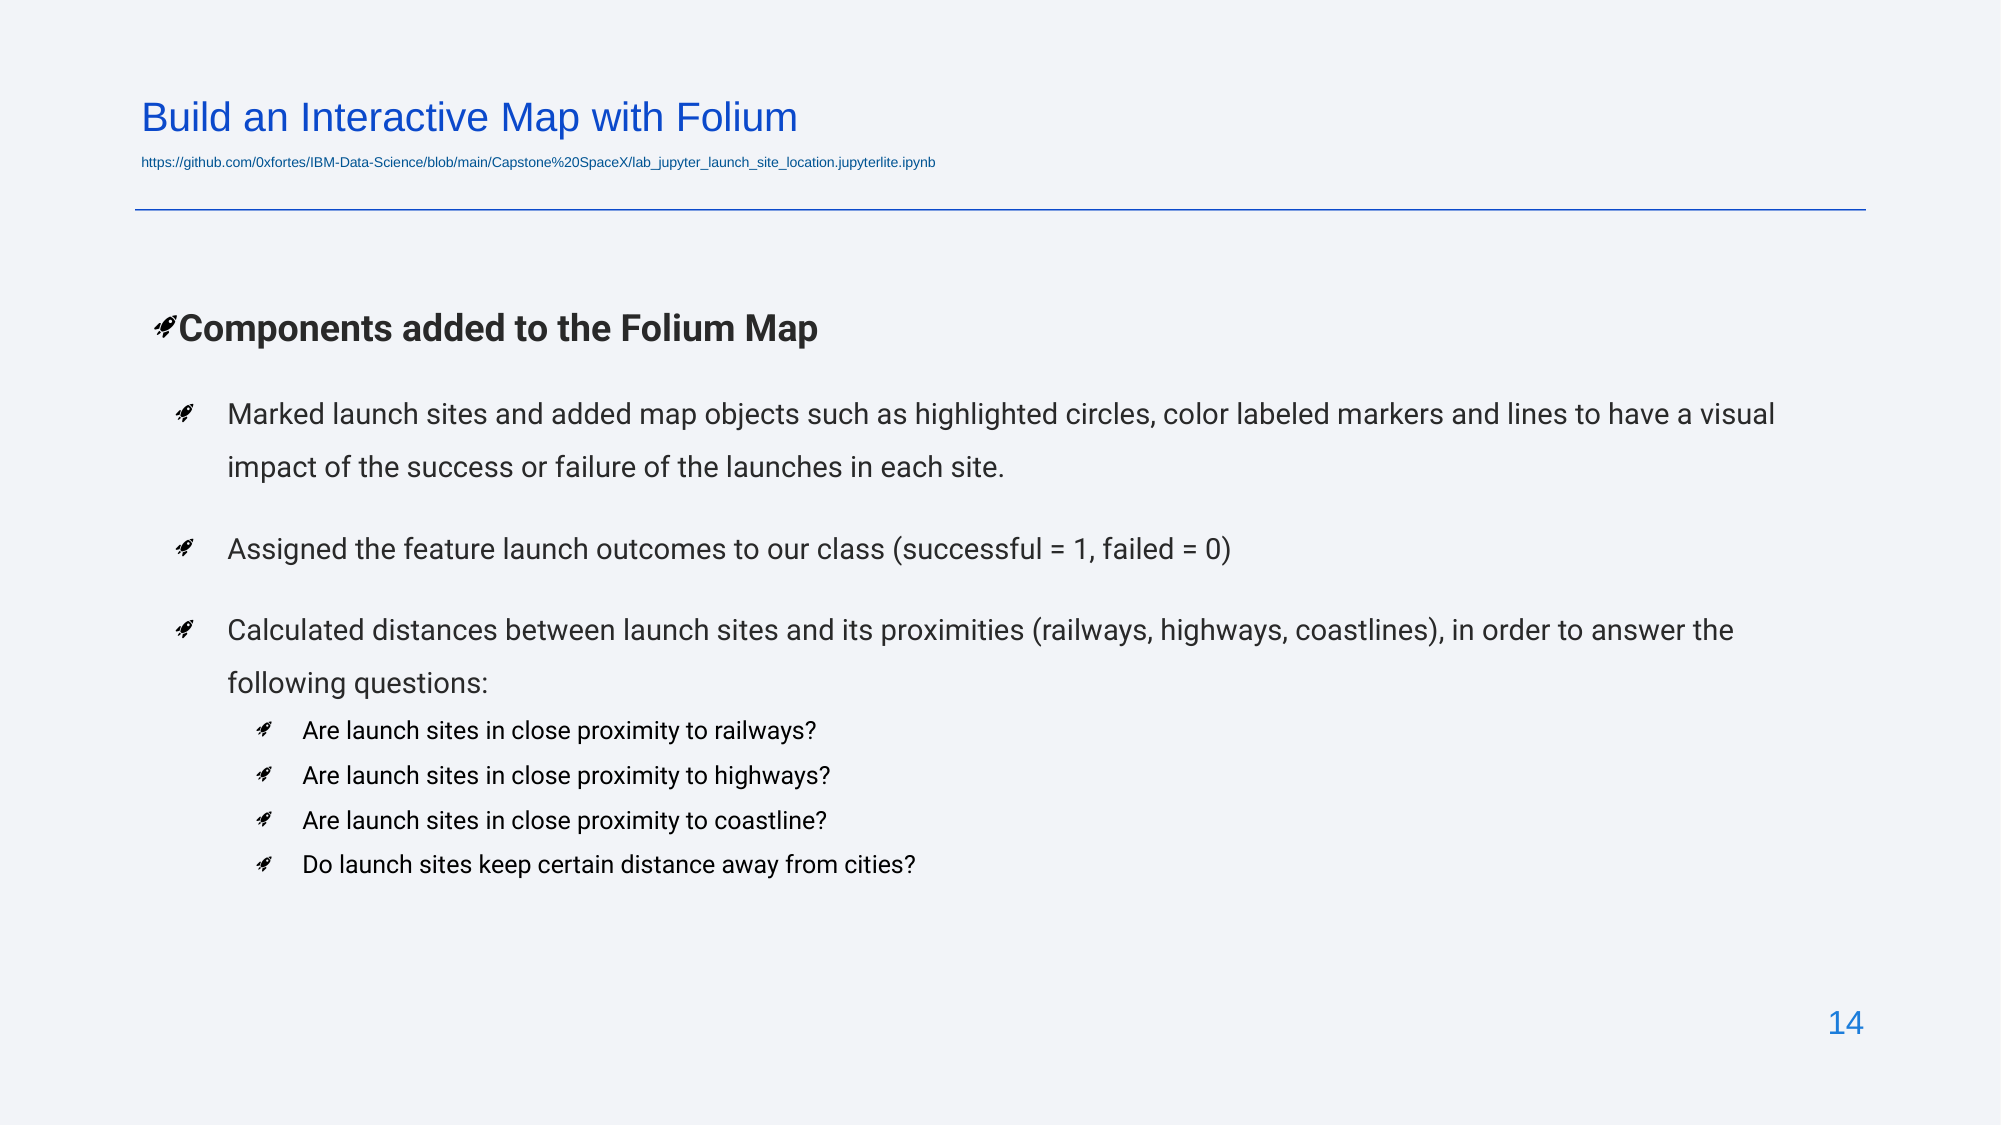

Build an Interactive Map with Folium

https://github.com/0xfortes/IBM-Data-Science/blob/main/Capstone%20SpaceX/lab_jupyter_launch_site_location.jupyterlite.ipynb
Components added to the Folium Map
Marked launch sites and added map objects such as highlighted circles, color labeled markers and lines to have a visual impact of the success or failure of the launches in each site.
Assigned the feature launch outcomes to our class (successful = 1, failed = 0)
Calculated distances between launch sites and its proximities (railways, highways, coastlines), in order to answer the following questions:
Are launch sites in close proximity to railways?
Are launch sites in close proximity to highways?
Are launch sites in close proximity to coastline?
Do launch sites keep certain distance away from cities?

14